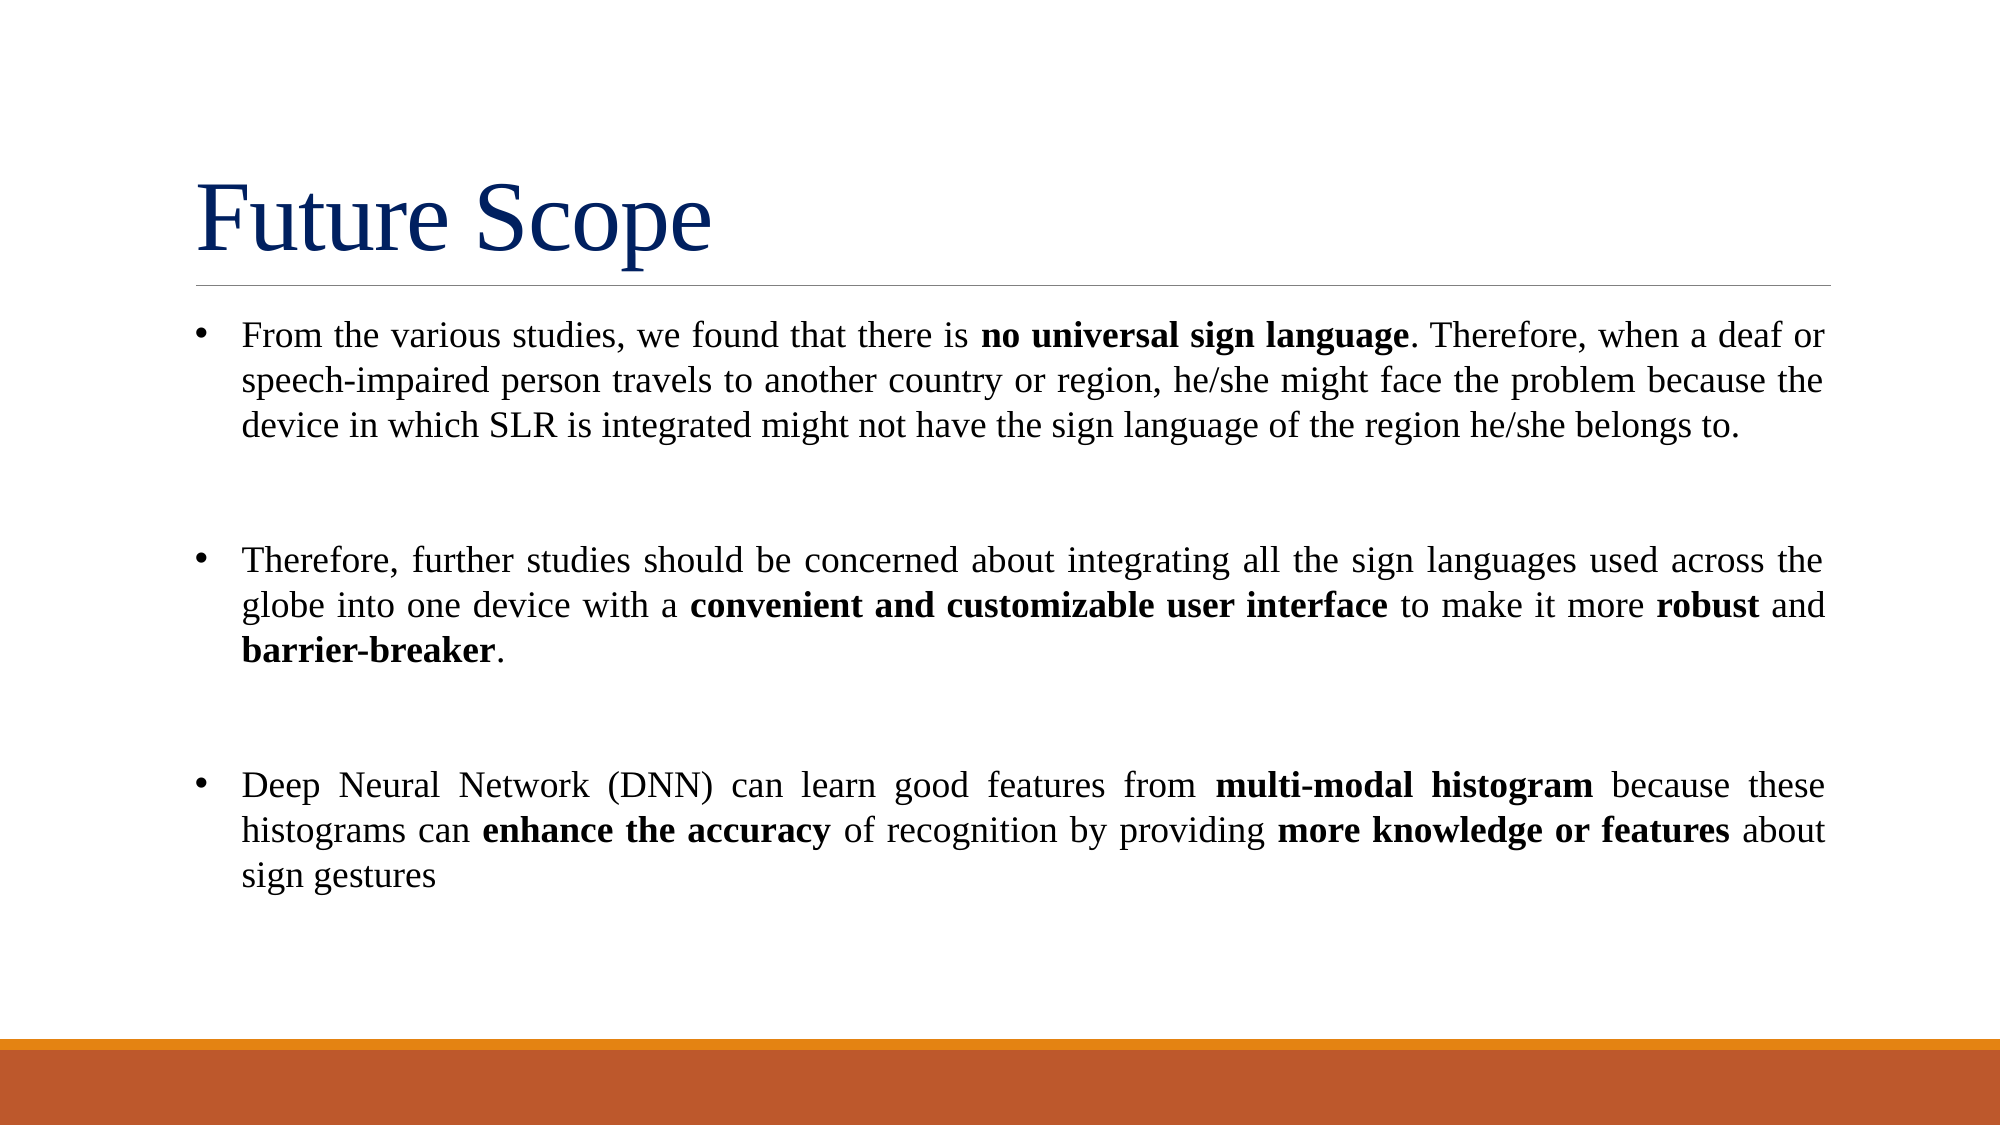

# Future Scope
From the various studies, we found that there is no universal sign language. Therefore, when a deaf or speech-impaired person travels to another country or region, he/she might face the problem because the device in which SLR is integrated might not have the sign language of the region he/she belongs to.

Therefore, further studies should be concerned about integrating all the sign languages used across the globe into one device with a convenient and customizable user interface to make it more robust and barrier-breaker.

Deep Neural Network (DNN) can learn good features from multi-modal histogram because these histograms can enhance the accuracy of recognition by providing more knowledge or features about sign gestures